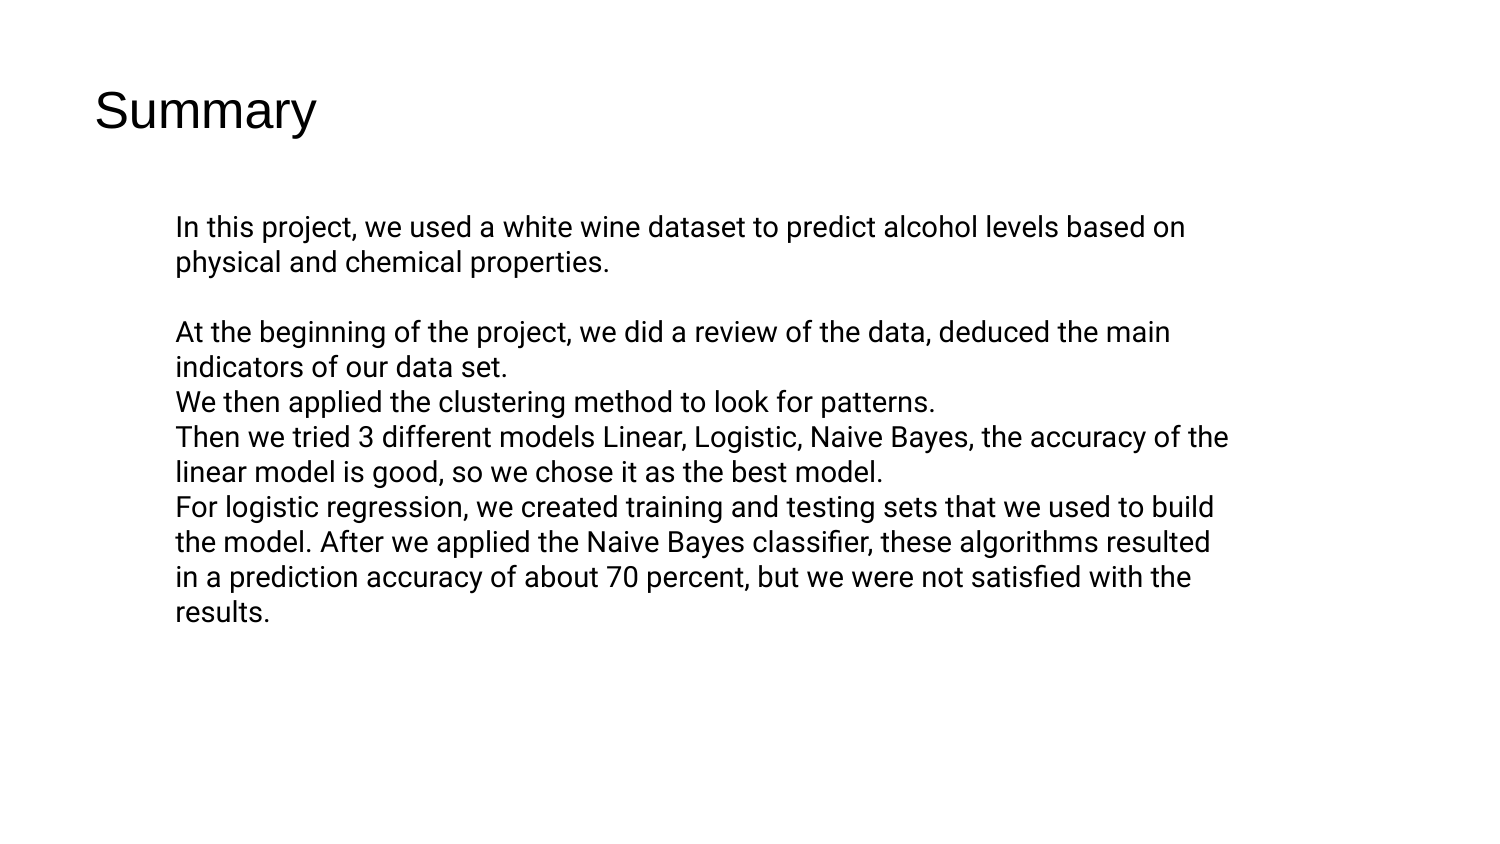

# Summary
In this project, we used a white wine dataset to predict alcohol levels based on physical and chemical properties.

At the beginning of the project, we did a review of the data, deduced the main indicators of our data set.
We then applied the clustering method to look for patterns.
Then we tried 3 different models Linear, Logistic, Naive Bayes, the accuracy of the linear model is good, so we chose it as the best model.
For logistic regression, we created training and testing sets that we used to build the model. After we applied the Naive Bayes classifier, these algorithms resulted in a prediction accuracy of about 70 percent, but we were not satisfied with the results.